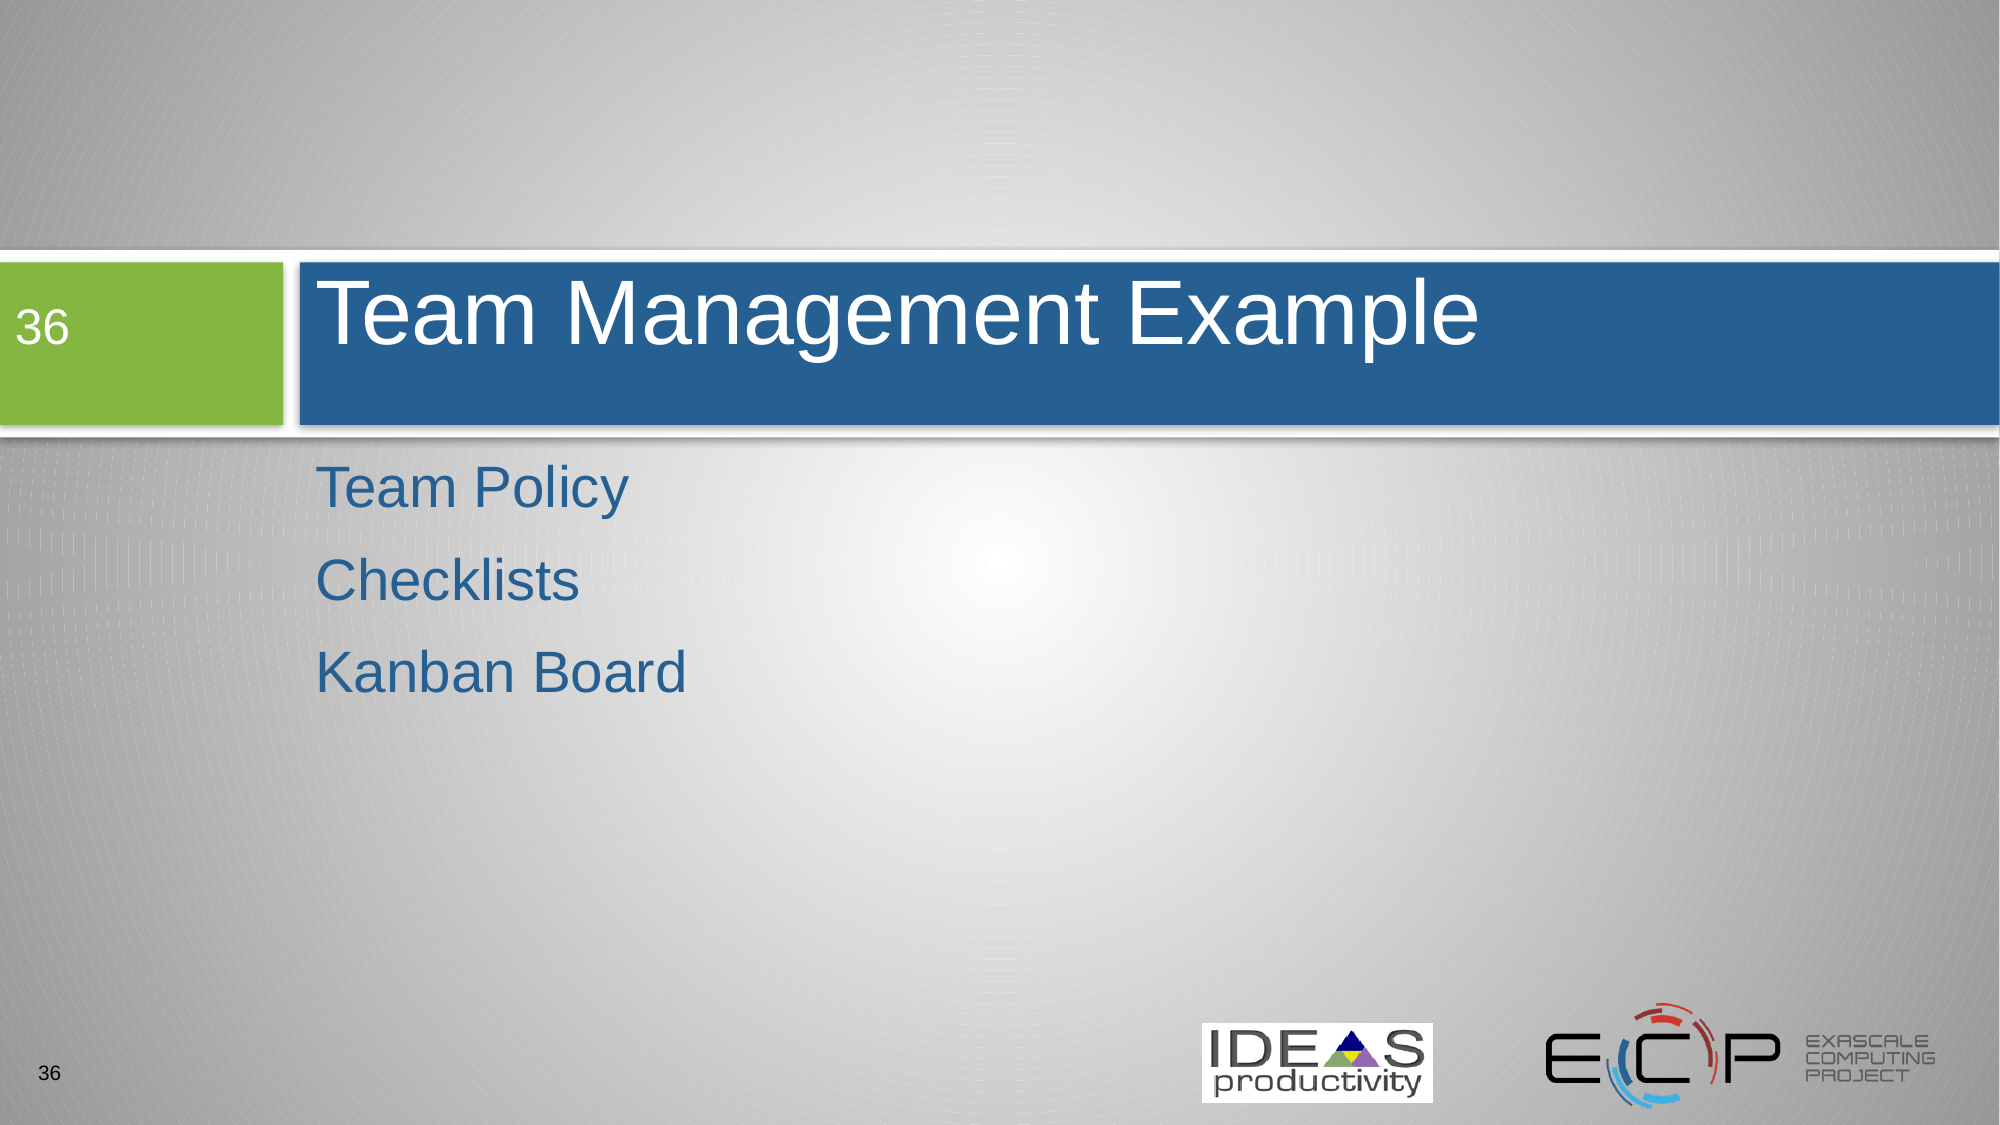

# Team Management Example
36
Team Policy
Checklists
Kanban Board